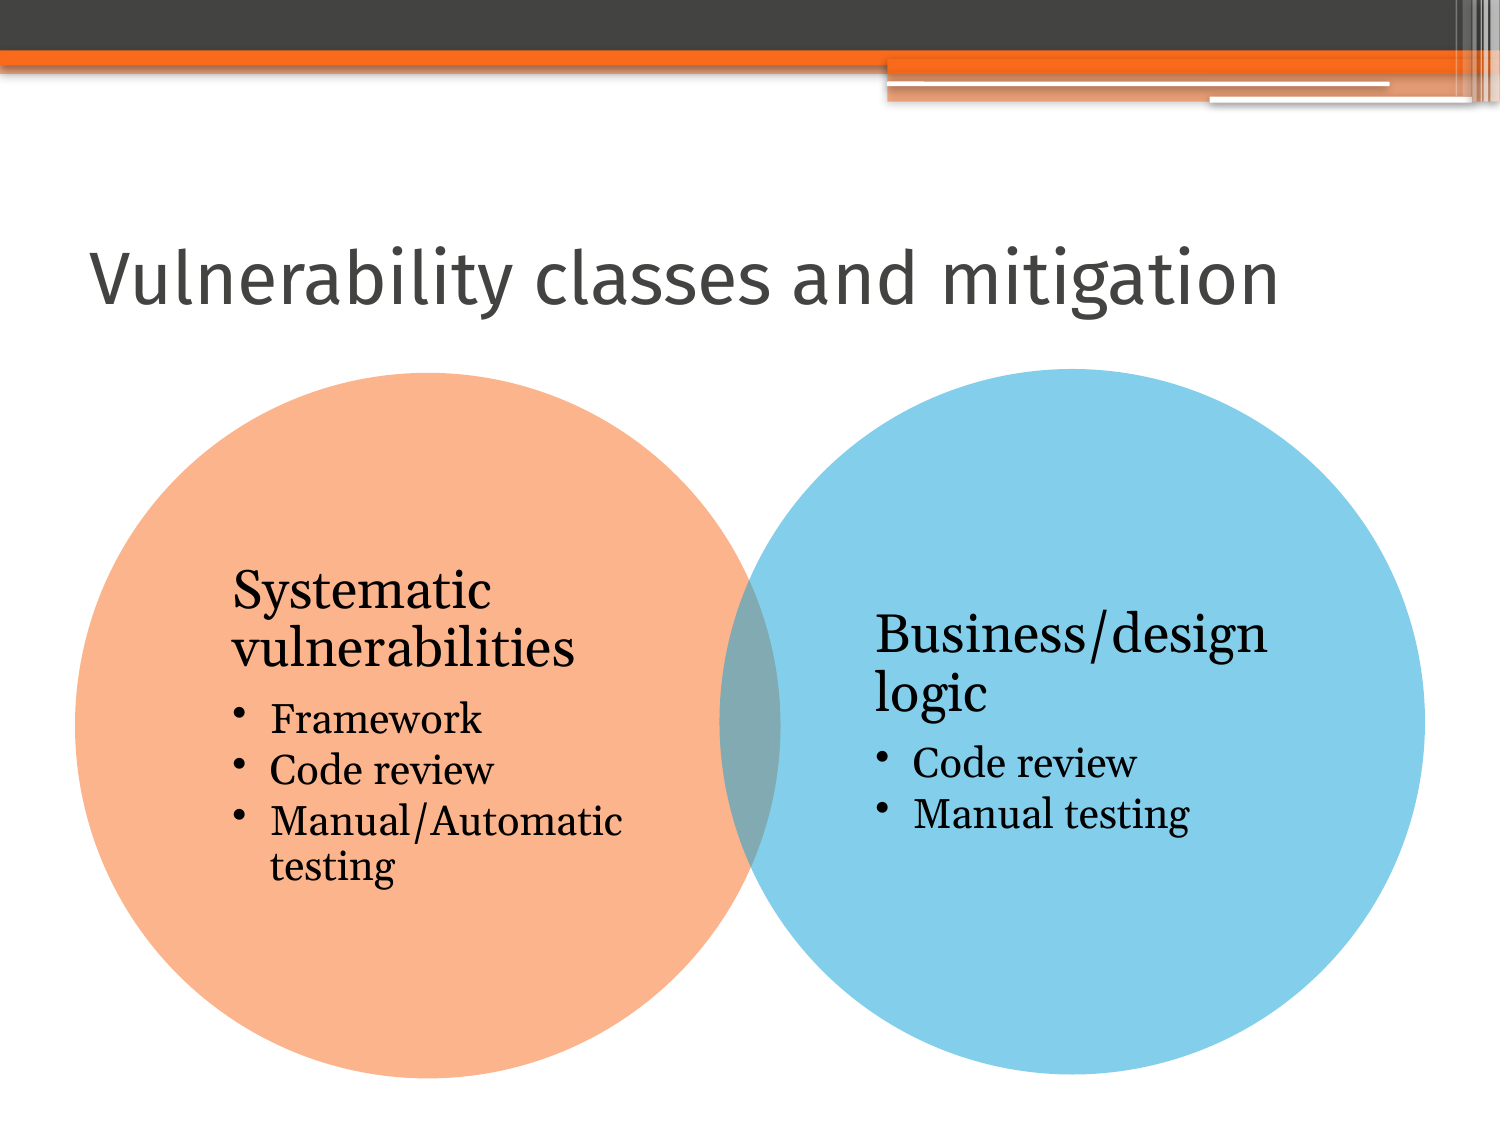

# Vulnerability classes and mitigation
Systematic vulnerabilities
Framework
Code review
Manual/Automatic testing
Business/design logic
Code review
Manual testing